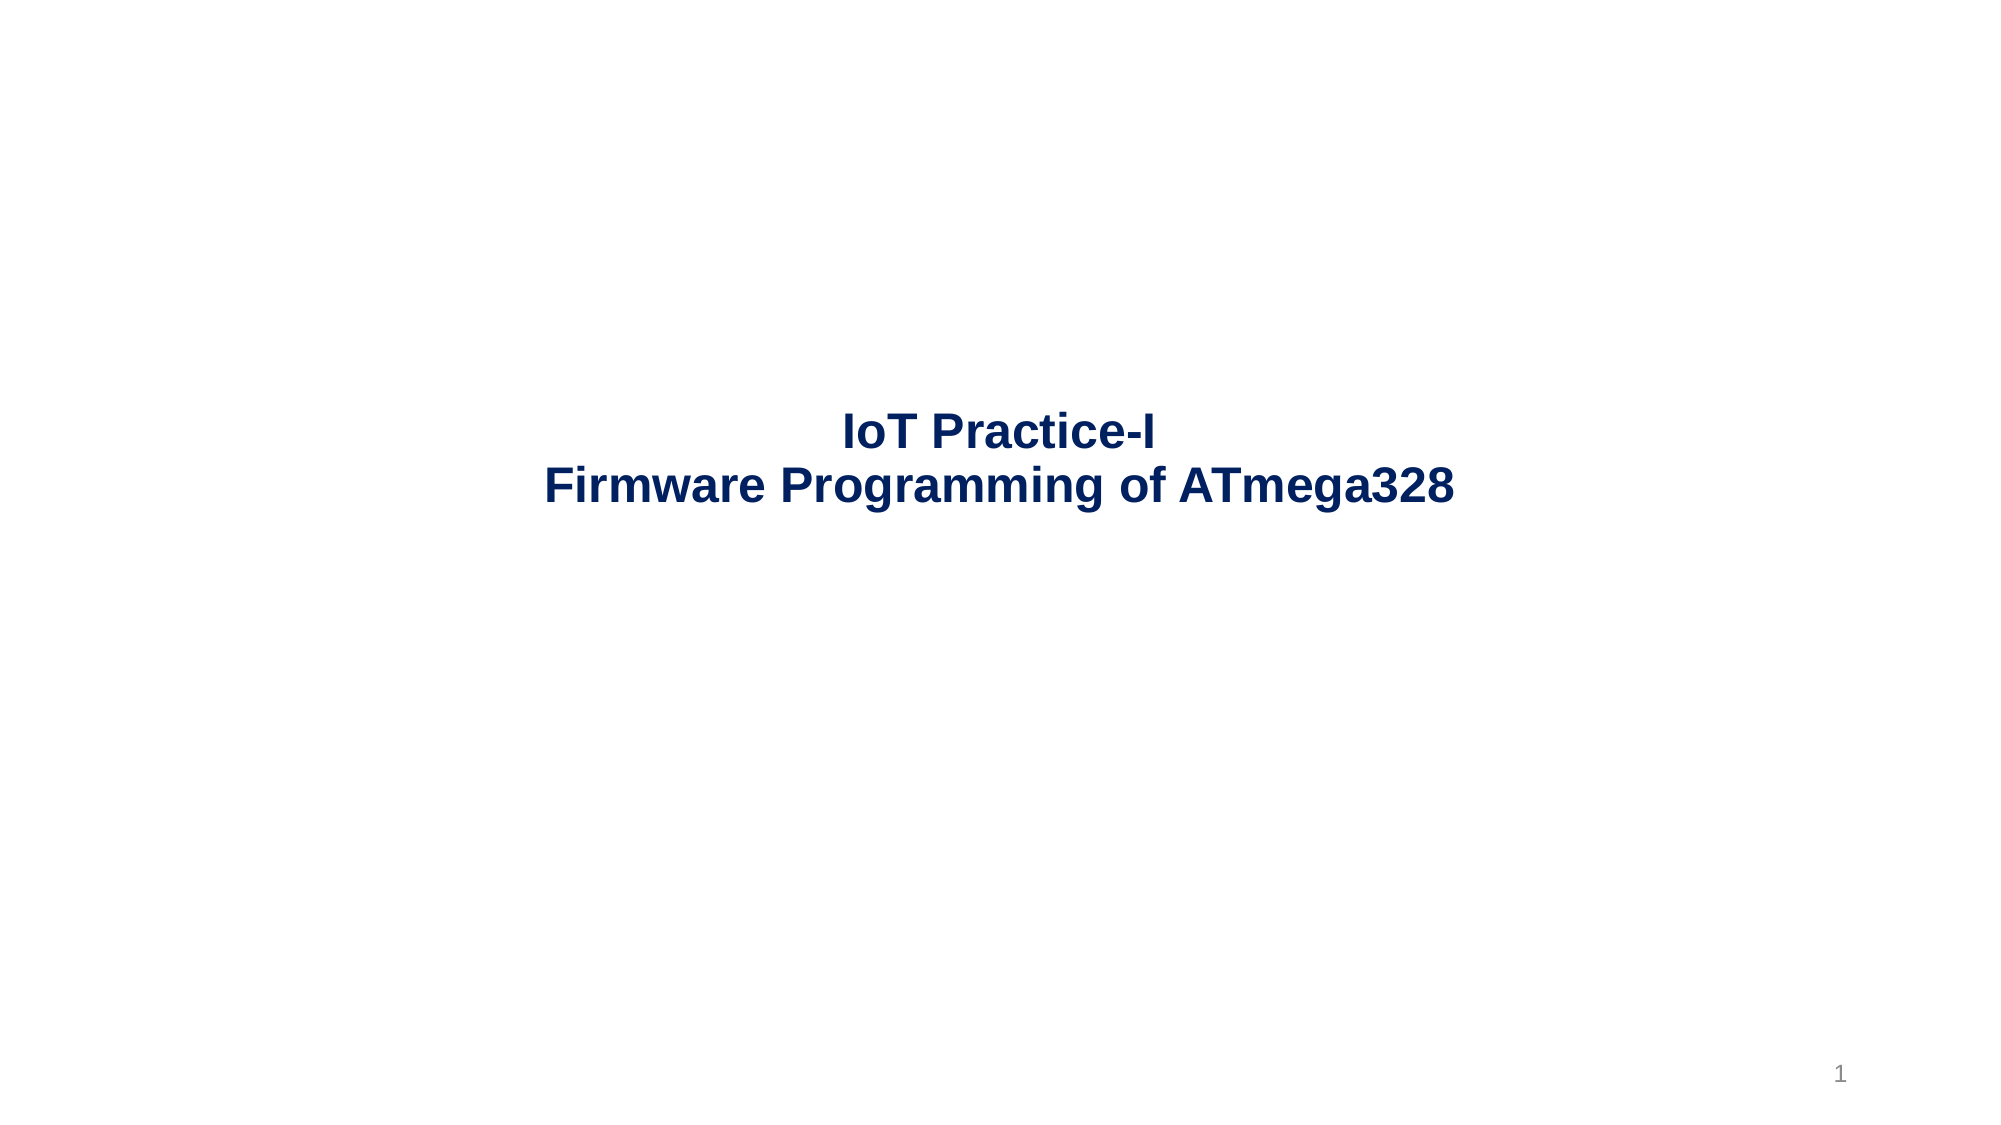

# IoT Practice-I Firmware Programming of ATmega328
1